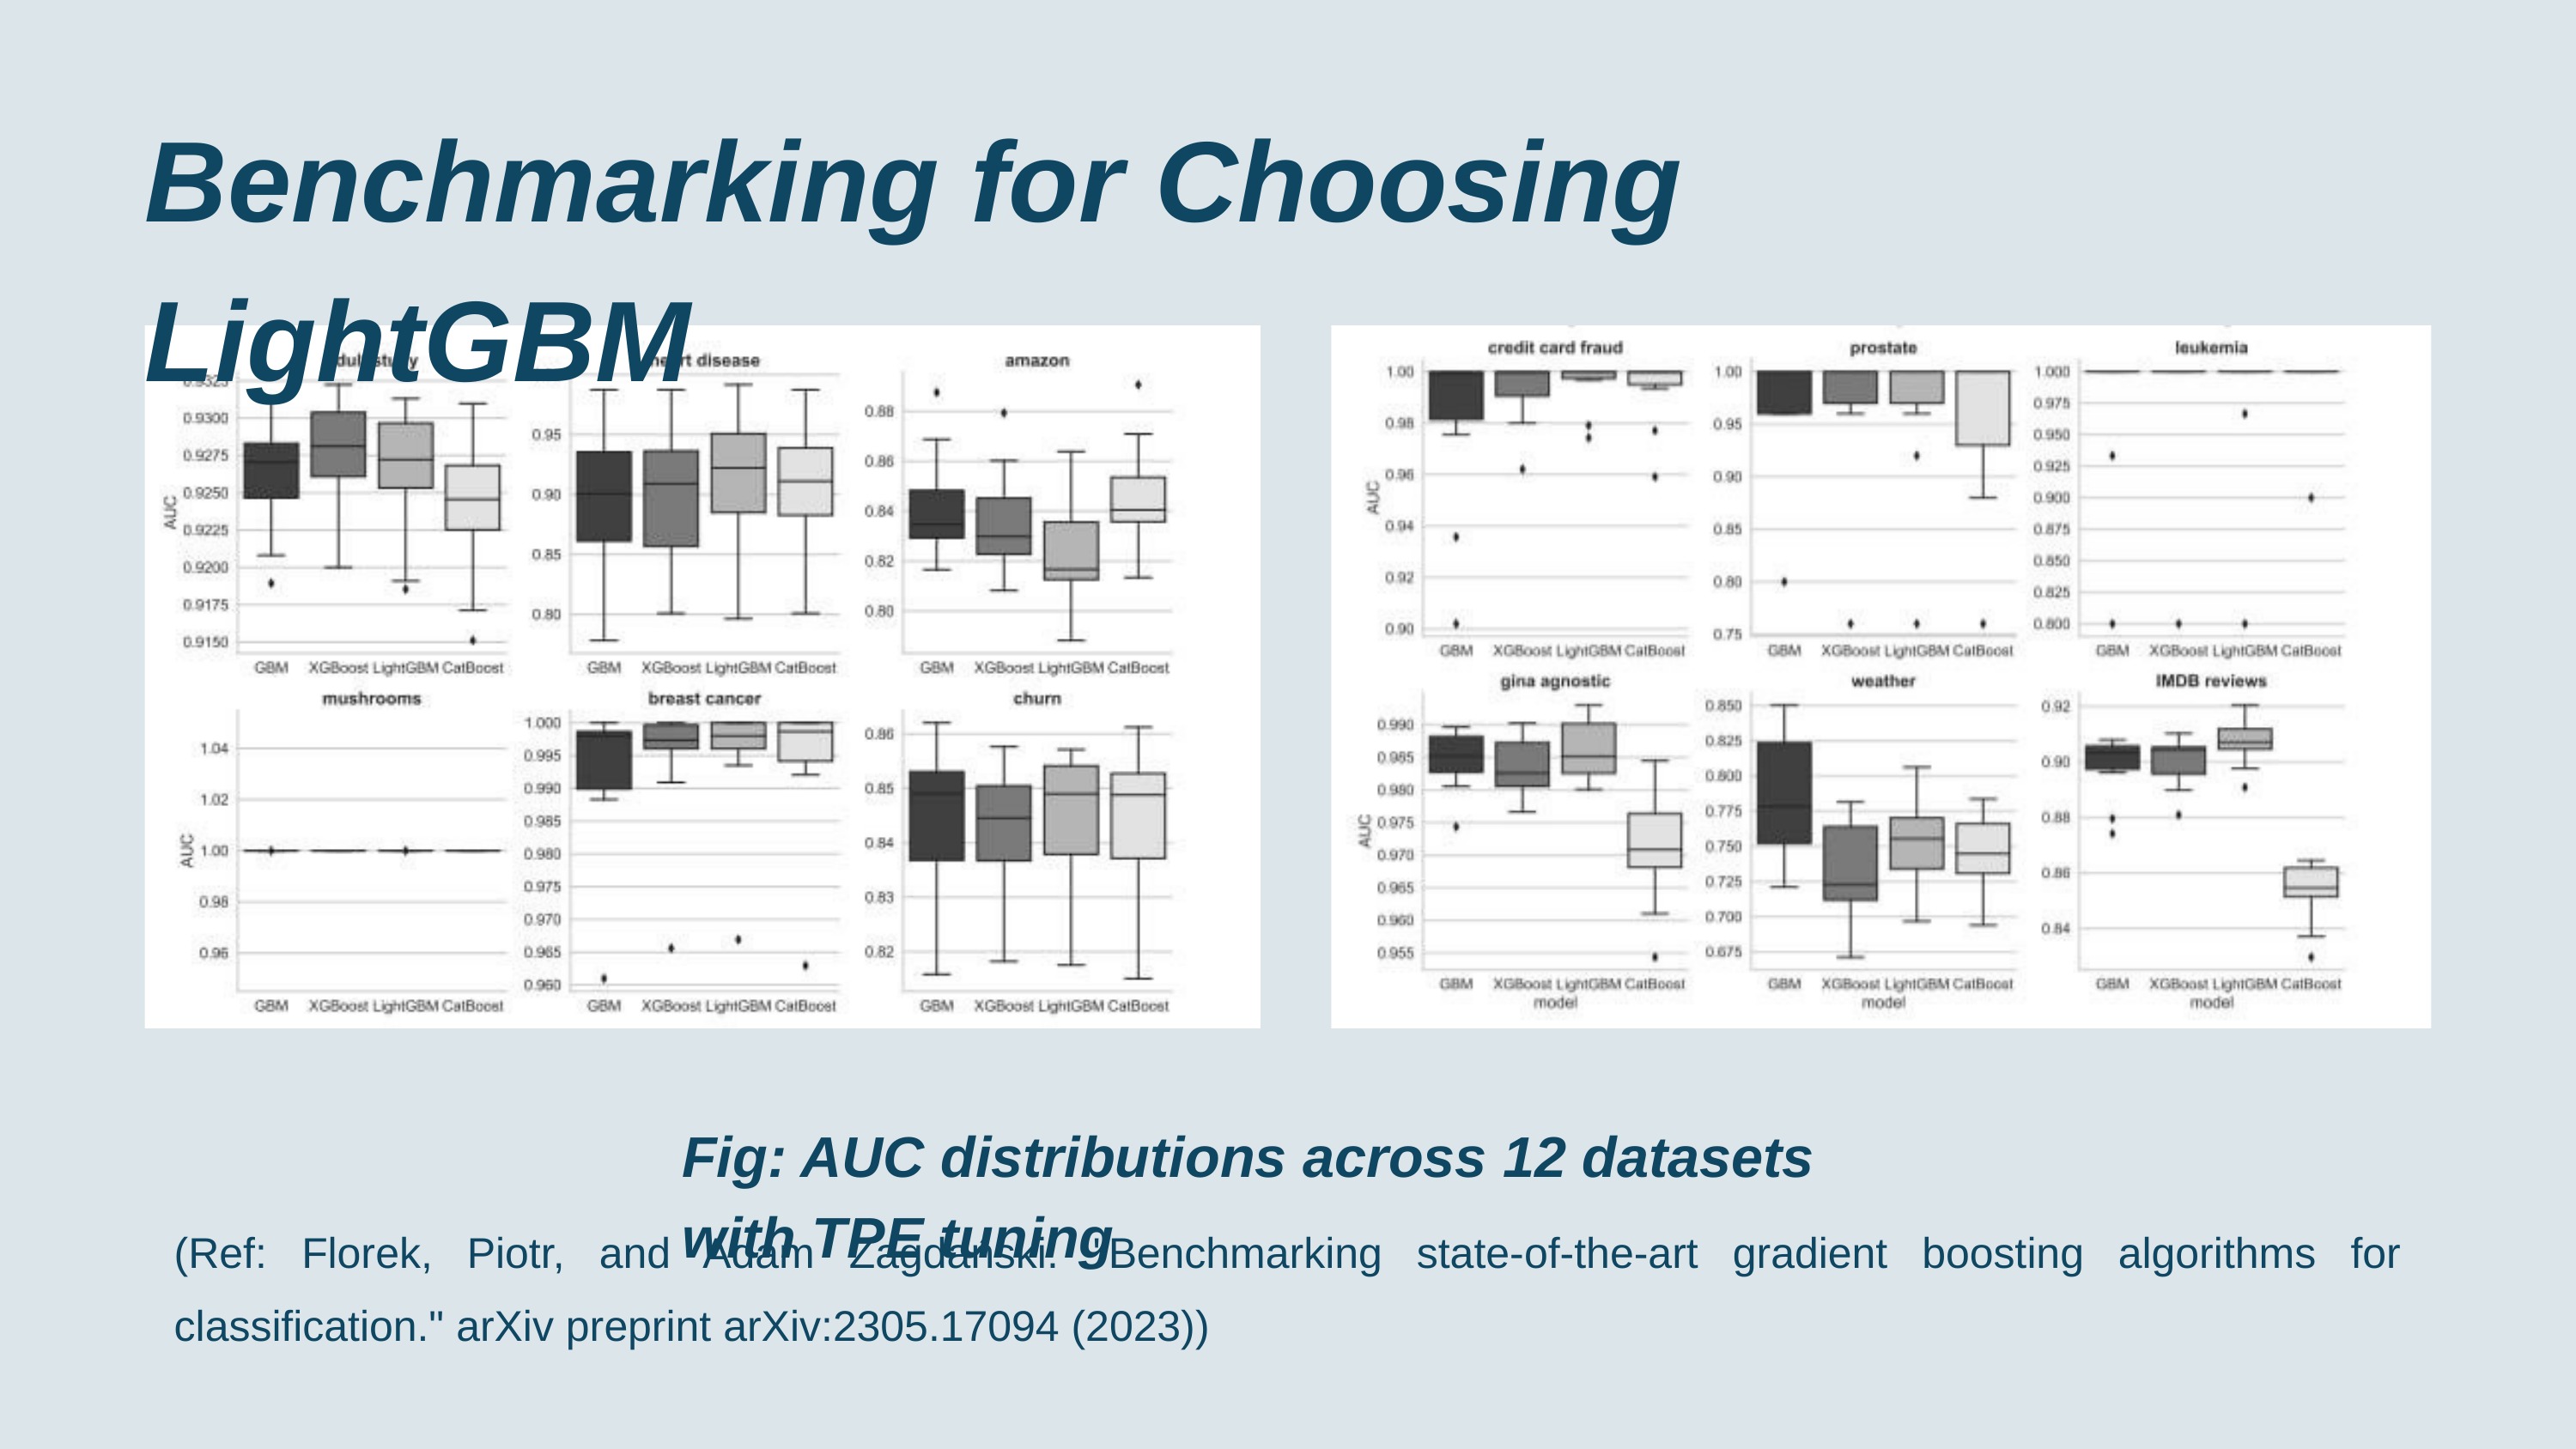

Benchmarking for Choosing LightGBM

Fig: AUC distributions across 12 datasets with TPE tuning
(Ref: Florek, Piotr, and Adam Zagdański. "Benchmarking state-of-the-art gradient boosting algorithms for classification." arXiv preprint arXiv:2305.17094 (2023))